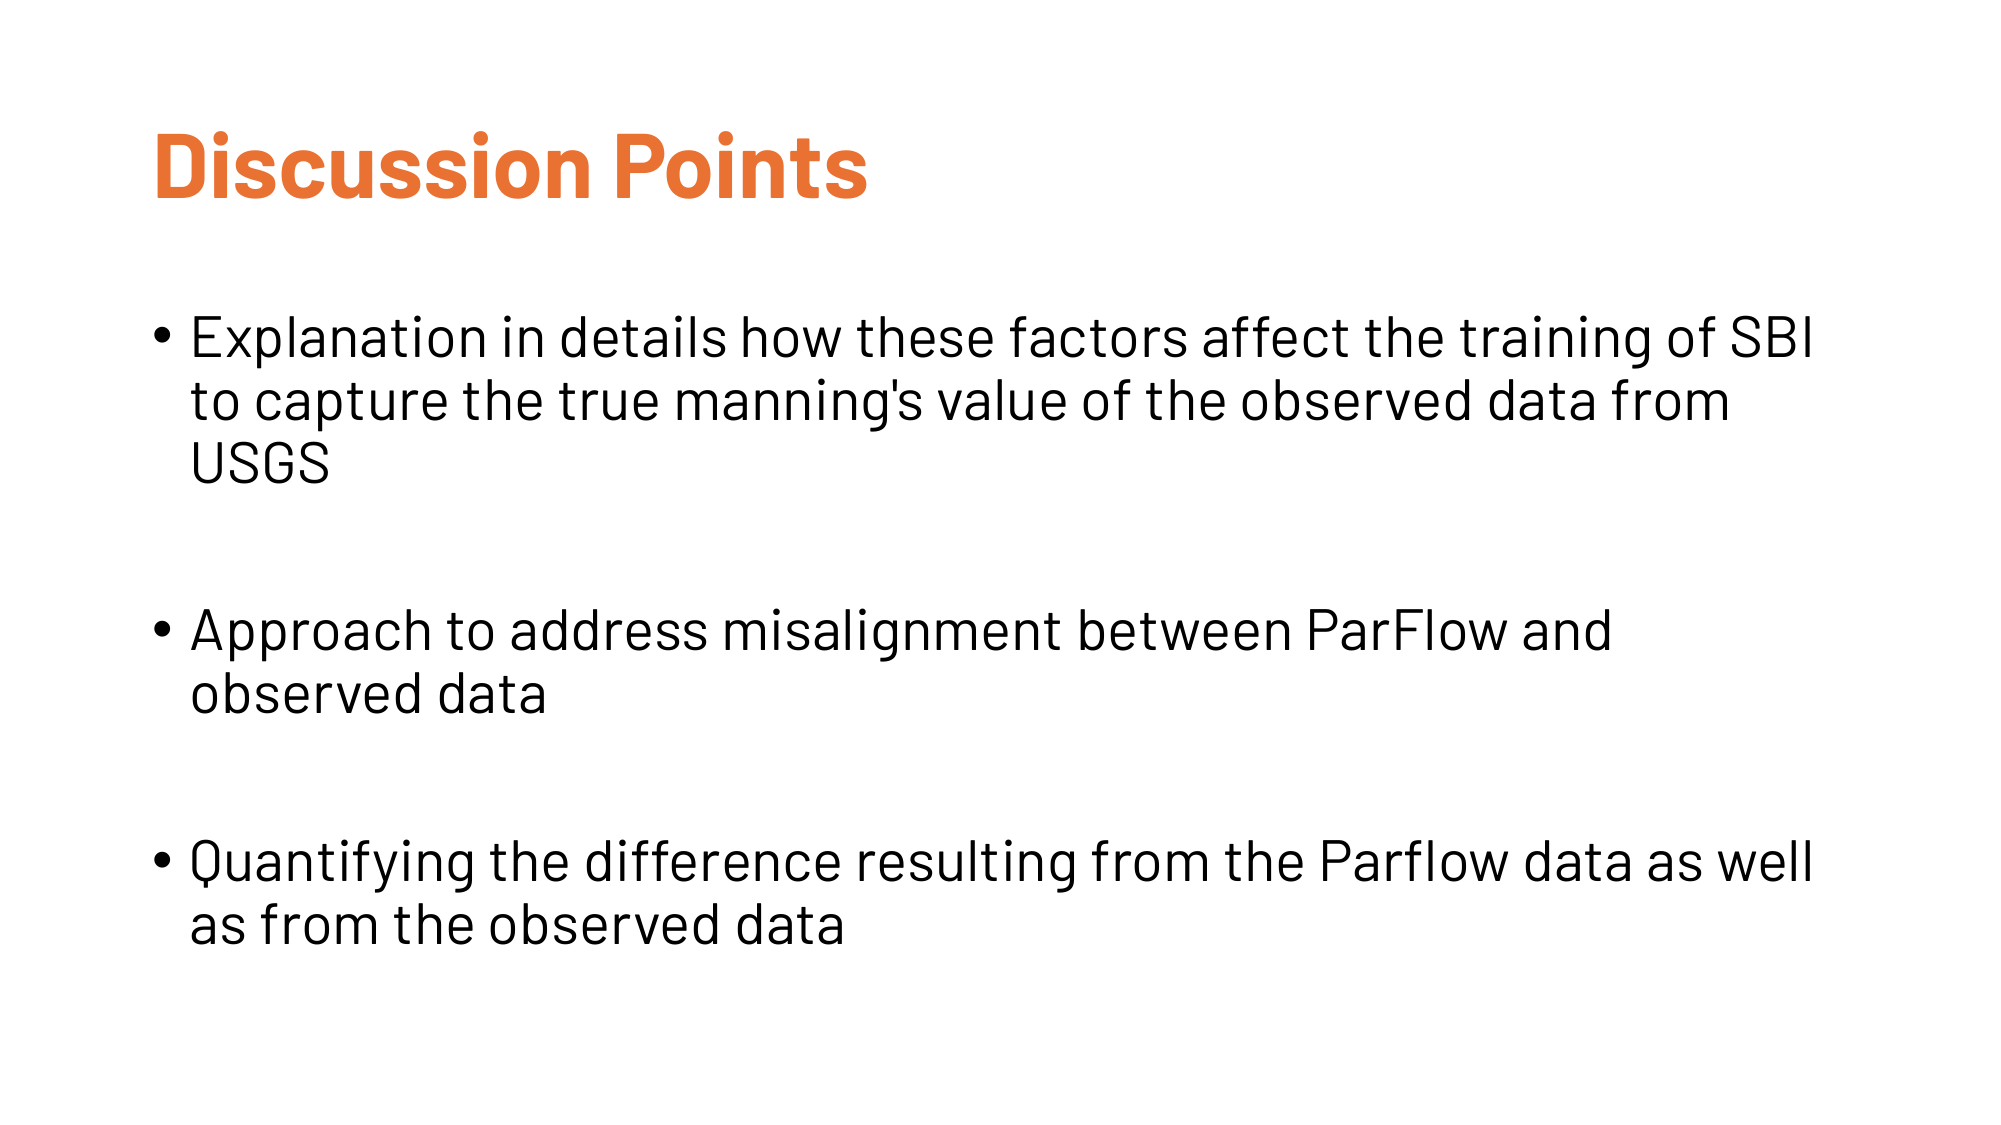

# Discussion Points
Explanation in details how these factors affect the training of SBI to capture the true manning's value of the observed data from USGS

Approach to address misalignment between ParFlow and observed data

Quantifying the difference resulting from the Parflow data as well as from the observed data